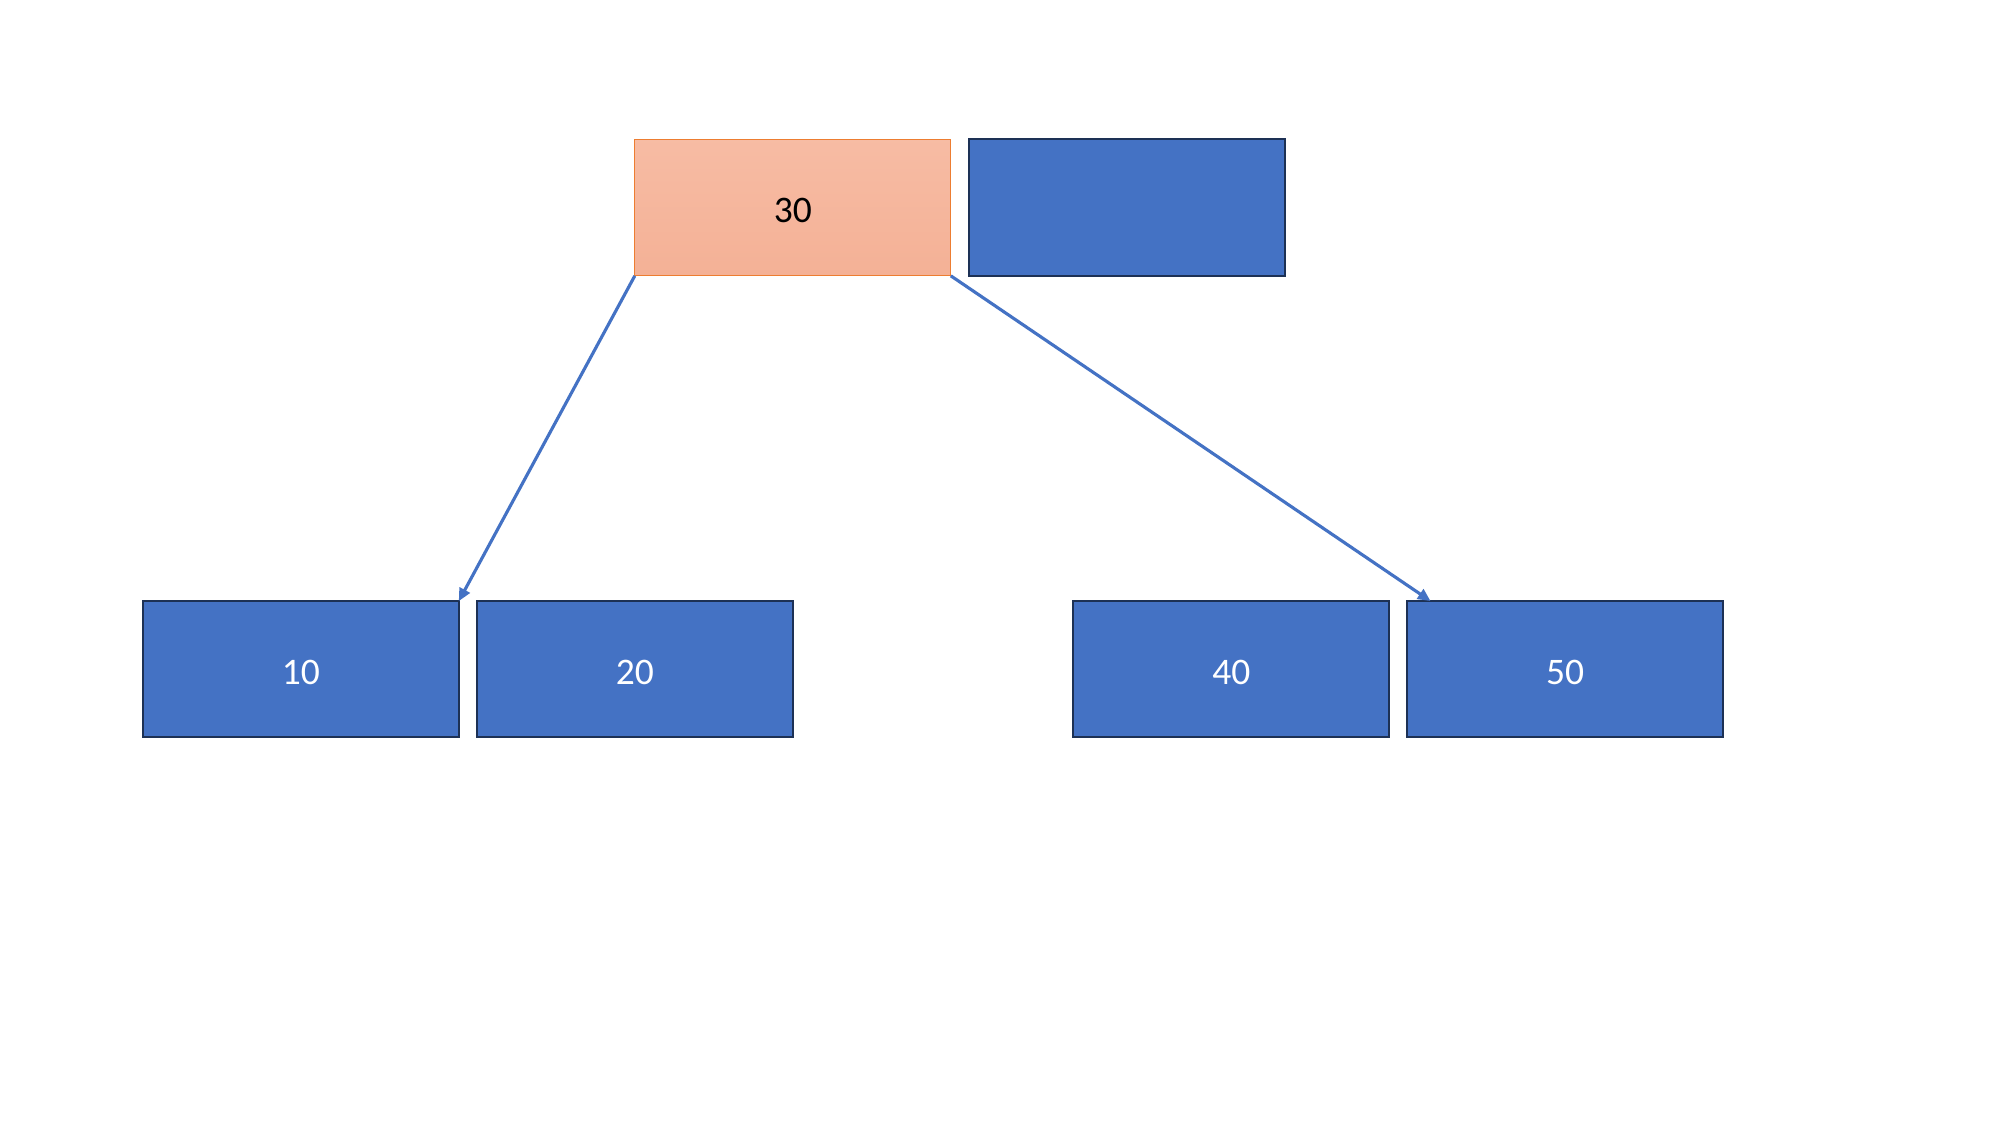

Searching from root node

30
20
50
40
10